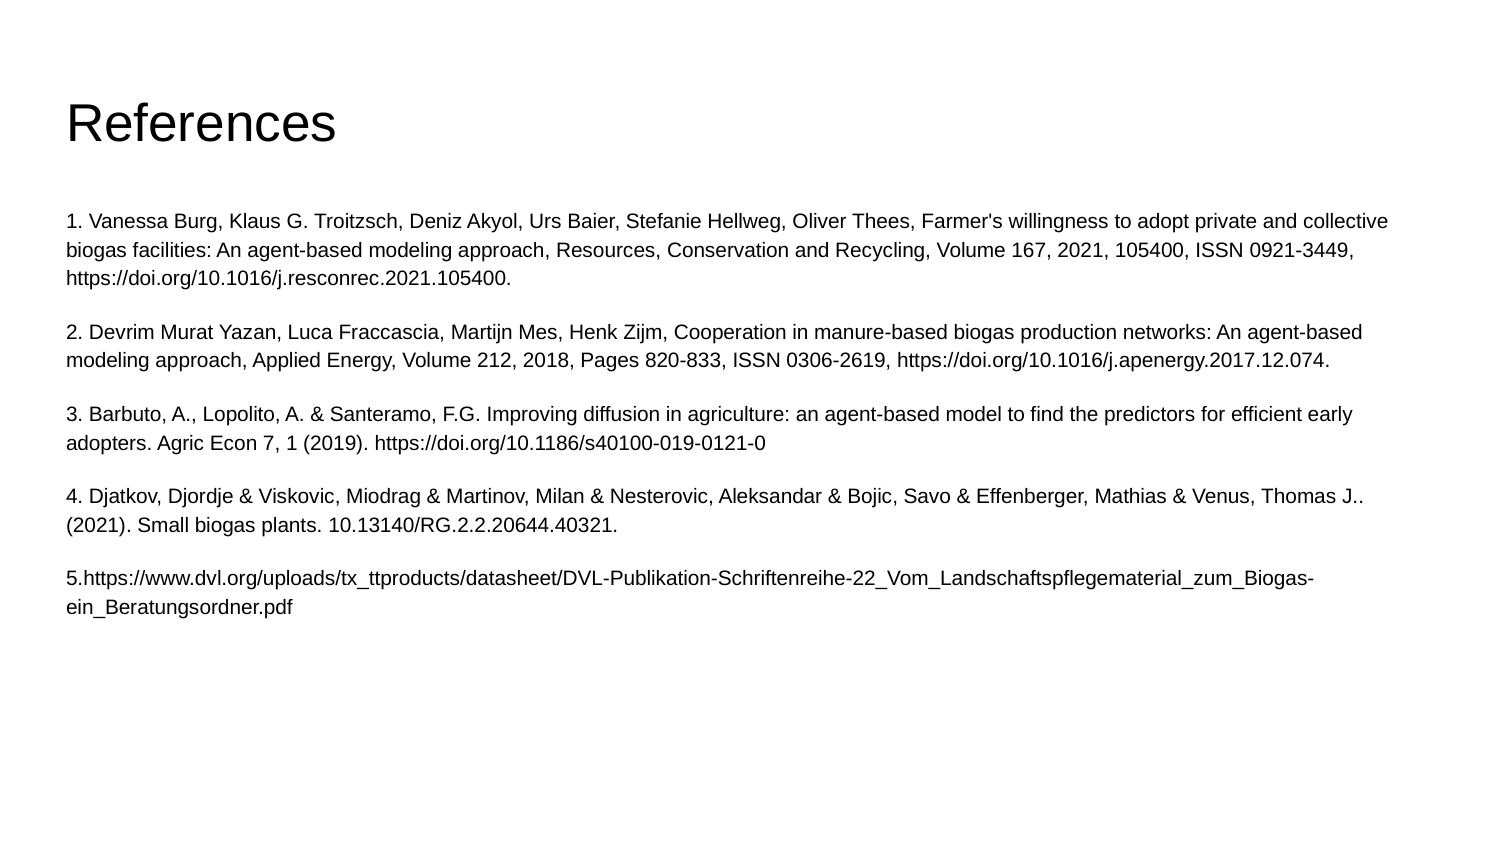

# References
1. Vanessa Burg, Klaus G. Troitzsch, Deniz Akyol, Urs Baier, Stefanie Hellweg, Oliver Thees, Farmer's willingness to adopt private and collective biogas facilities: An agent-based modeling approach, Resources, Conservation and Recycling, Volume 167, 2021, 105400, ISSN 0921-3449, https://doi.org/10.1016/j.resconrec.2021.105400.
2. Devrim Murat Yazan, Luca Fraccascia, Martijn Mes, Henk Zijm, Cooperation in manure-based biogas production networks: An agent-based modeling approach, Applied Energy, Volume 212, 2018, Pages 820-833, ISSN 0306-2619, https://doi.org/10.1016/j.apenergy.2017.12.074.
3. Barbuto, A., Lopolito, A. & Santeramo, F.G. Improving diffusion in agriculture: an agent-based model to find the predictors for efficient early adopters. Agric Econ 7, 1 (2019). https://doi.org/10.1186/s40100-019-0121-0
4. Djatkov, Djordje & Viskovic, Miodrag & Martinov, Milan & Nesterovic, Aleksandar & Bojic, Savo & Effenberger, Mathias & Venus, Thomas J.. (2021). Small biogas plants. 10.13140/RG.2.2.20644.40321.
5.https://www.dvl.org/uploads/tx_ttproducts/datasheet/DVL-Publikation-Schriftenreihe-22_Vom_Landschaftspflegematerial_zum_Biogas-ein_Beratungsordner.pdf